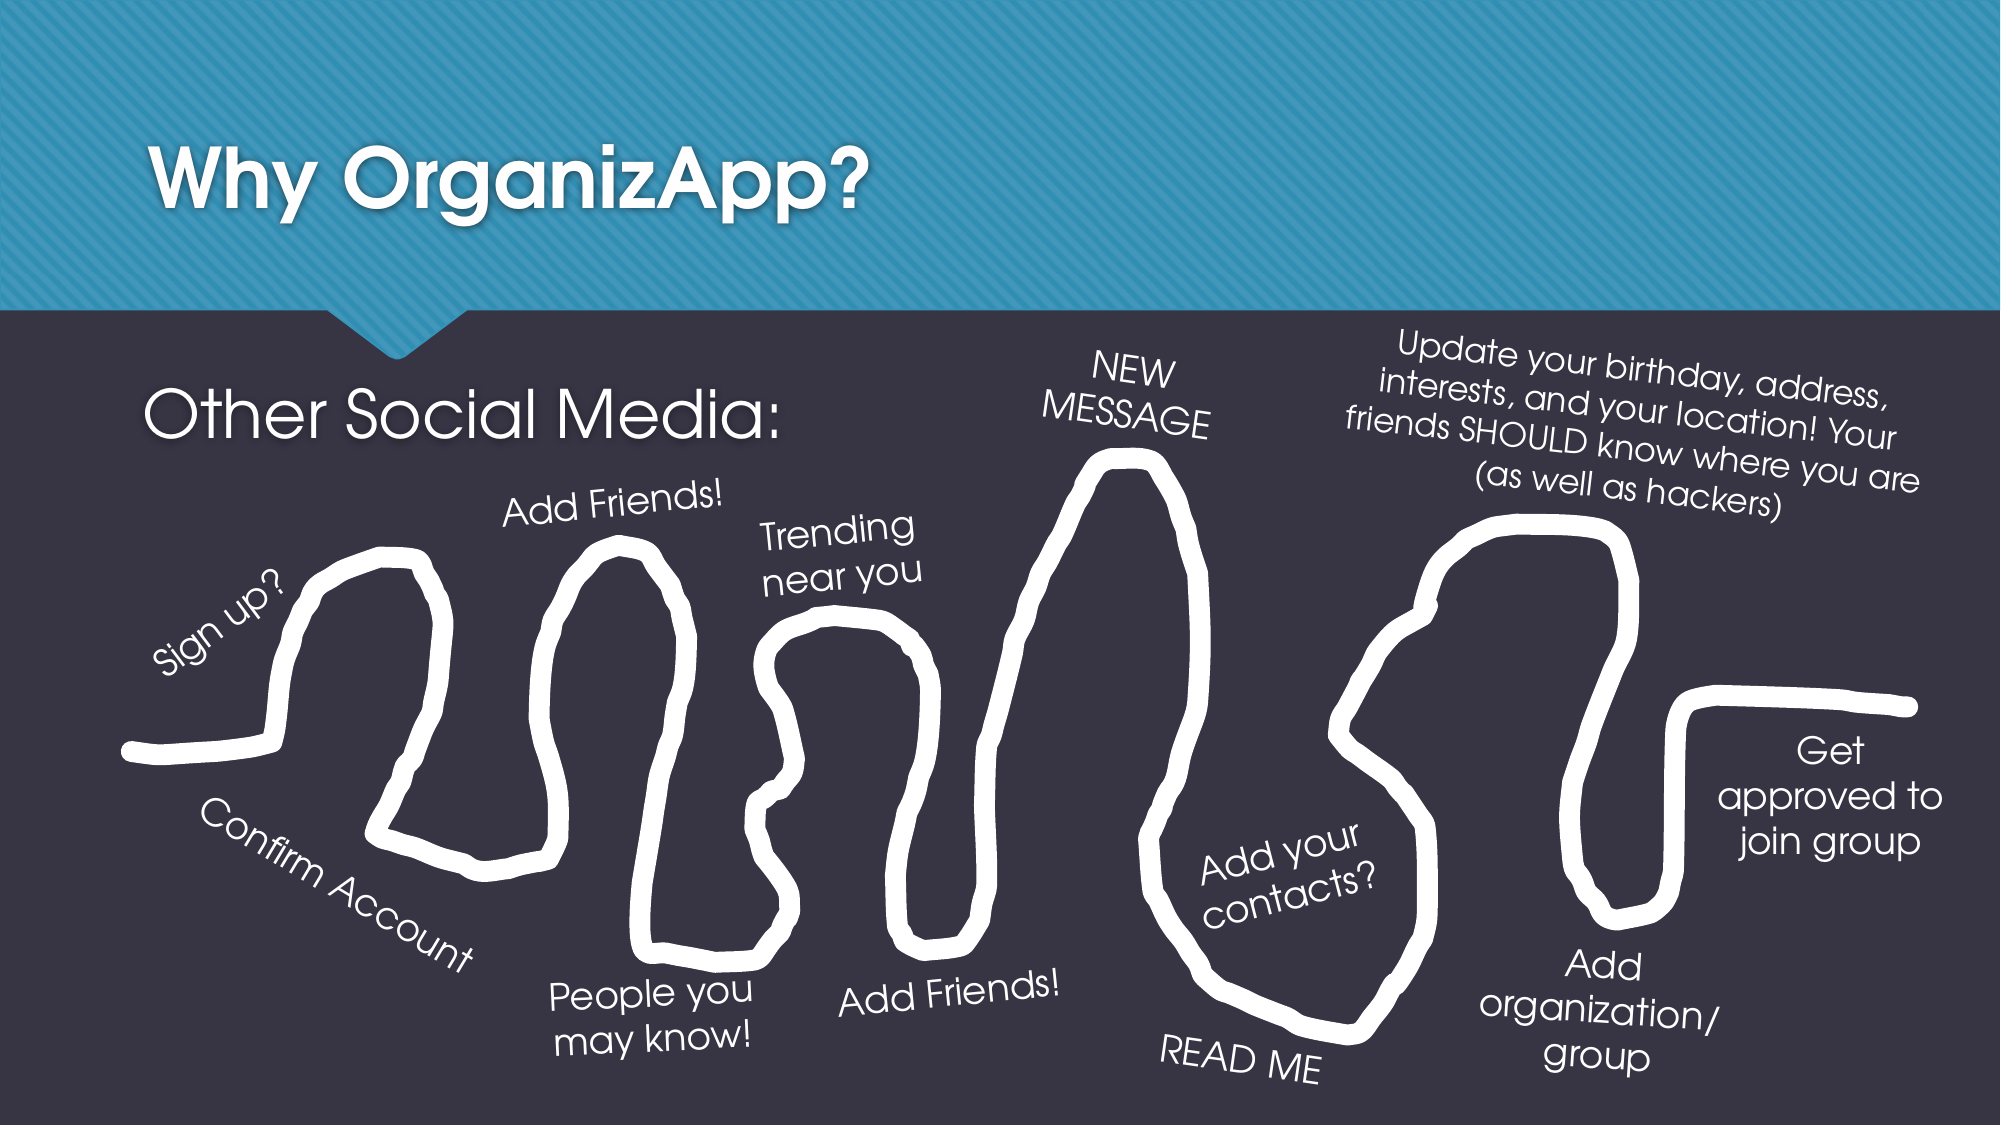

# Why OrganizApp?
NEW MESSAGE
Update your birthday, address, interests, and your location! Your friends SHOULD know where you are (as well as hackers)
Other Social Media:

Add Friends!
Trending near you
Sign up?
Get approved to join group
Add your contacts?
Confirm Account
Add organization/group
Add Friends!
People you may know!
READ ME